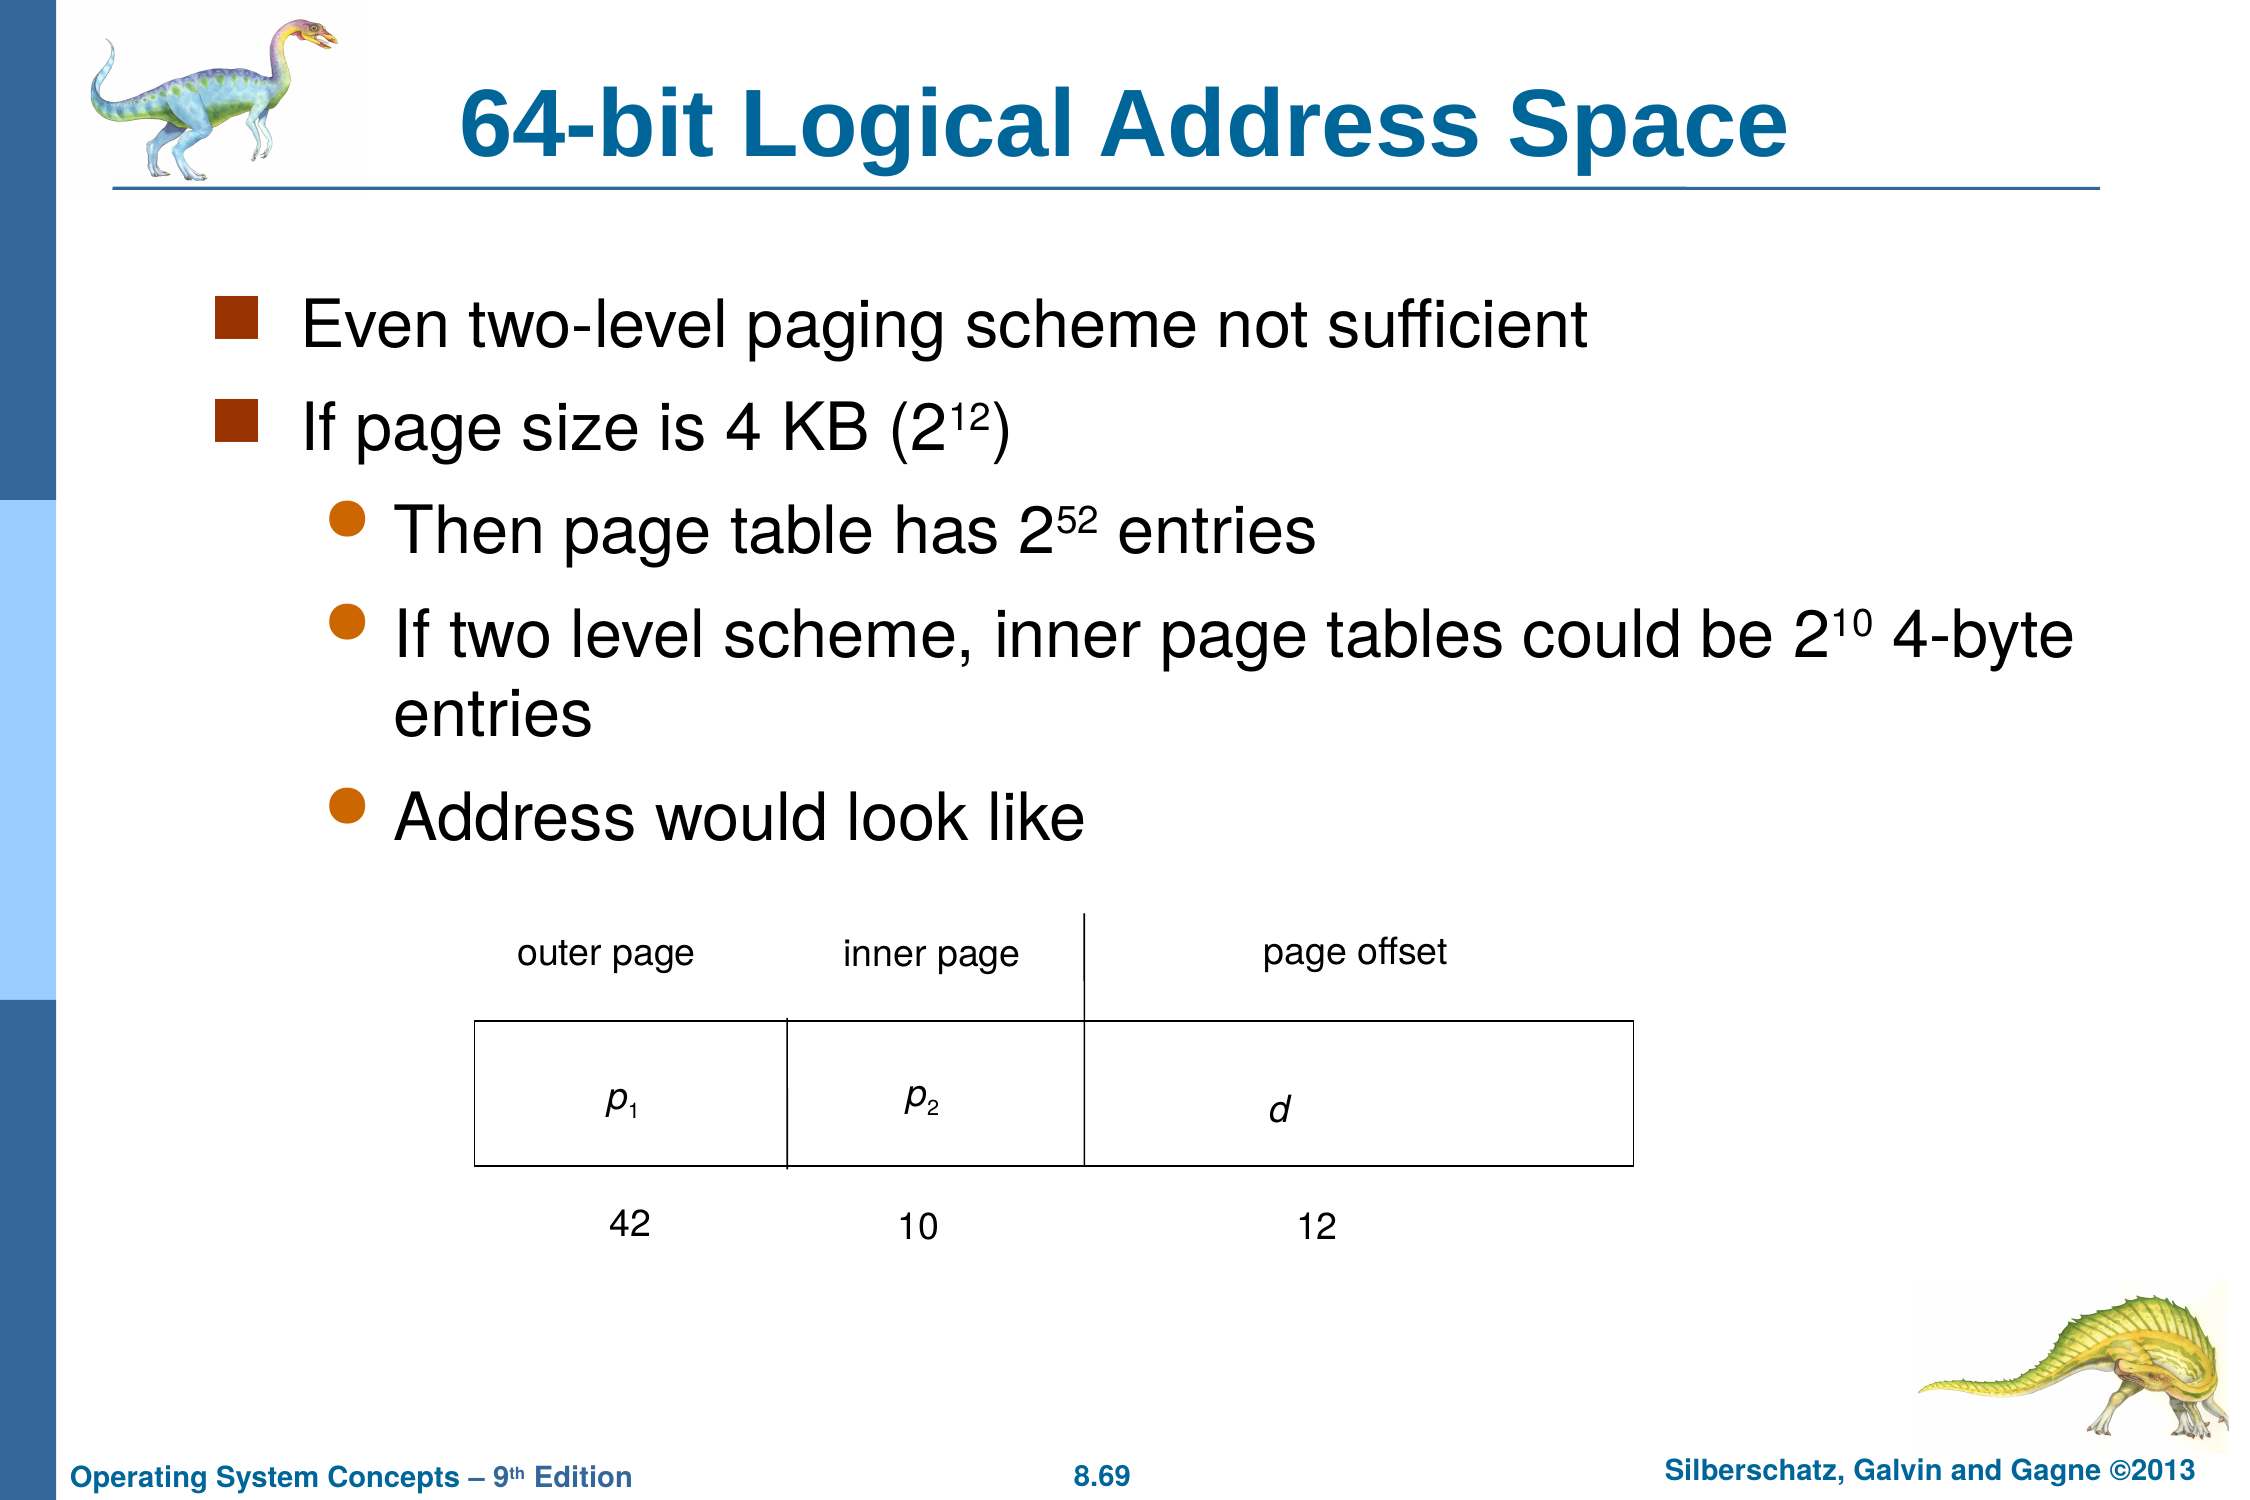

# 64-bit Logical Address Space
Even two-level paging scheme not sufficient
If page size is 4 KB (212)
Then page table has 252 entries
If two level scheme, inner page tables could be 210 4-byte entries
Address would look like
page offset
outer page
inner page

p2
p1
d
42
10
12